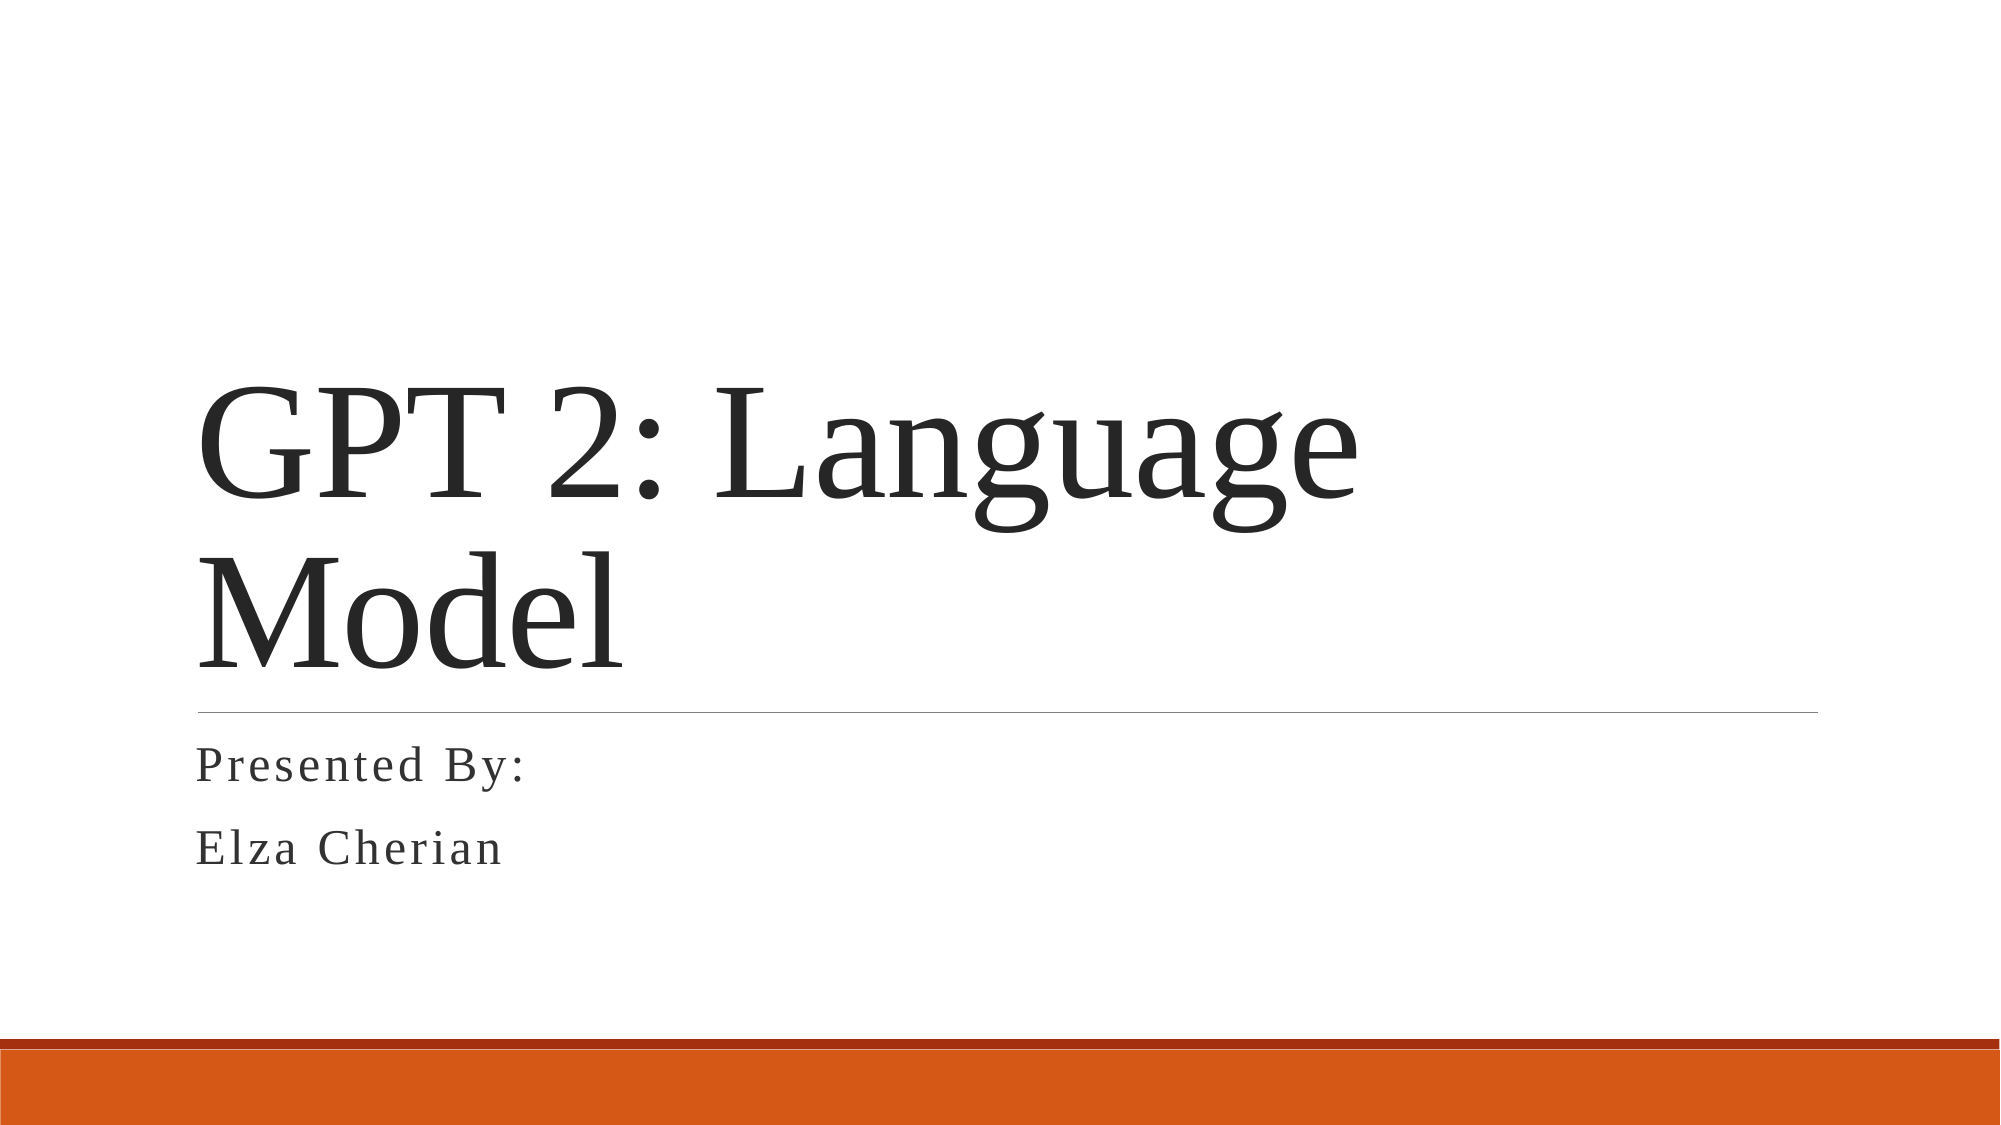

# GPT 2: Language Model
Presented By:
Elza Cherian